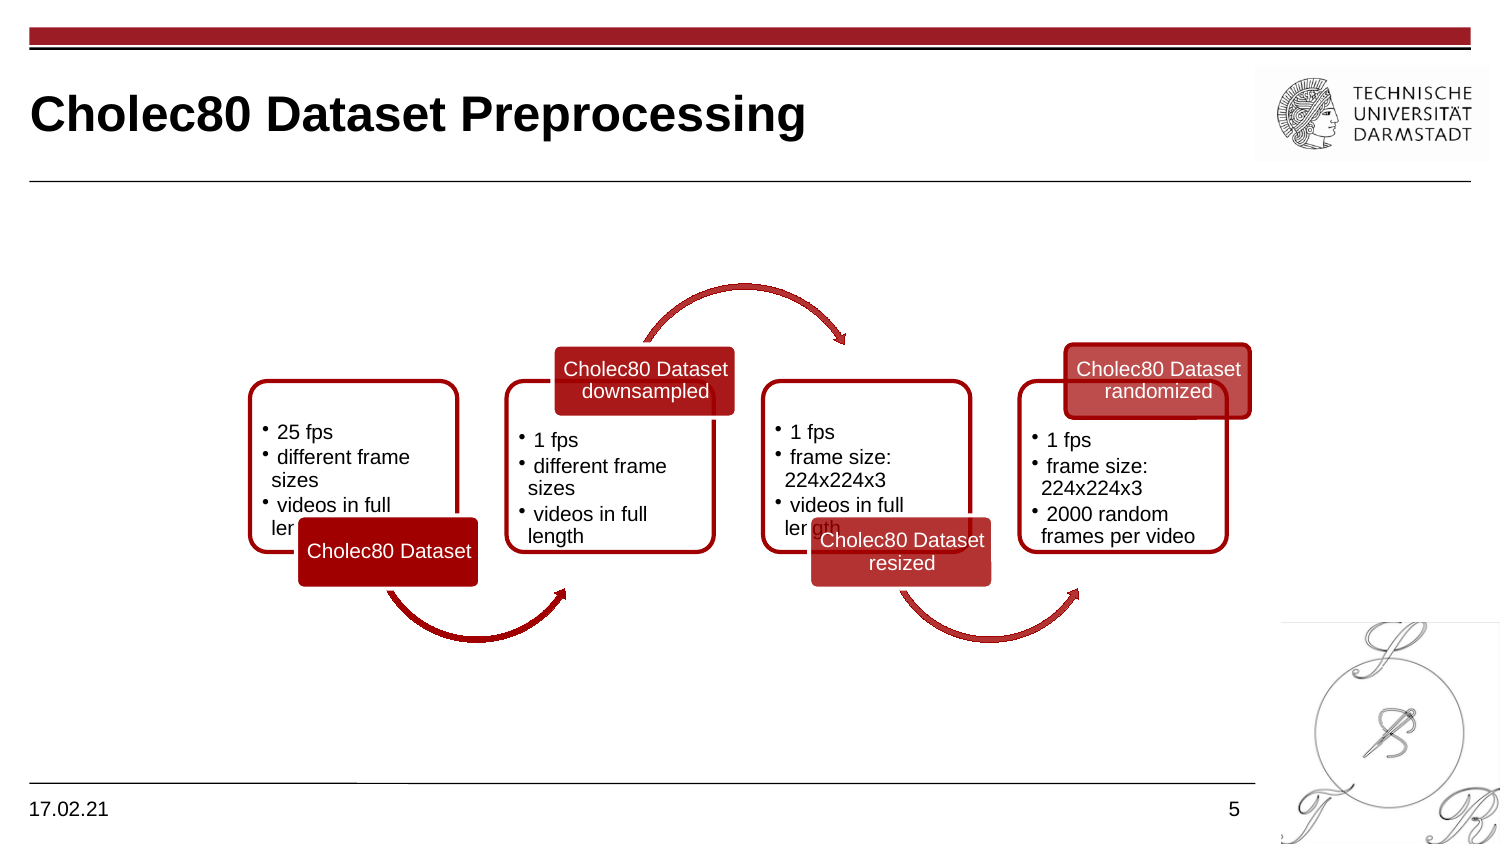

# Cholec80 Dataset Preprocessing

 25 fps
 different frame sizes
 videos in full length
Cholec80 Dataset
 1 fps
 different frame sizes
 videos in full length
Cholec80 Dataset downsampled

 1 fps
 frame size: 224x224x3
 videos in full length
Cholec80 Dataset resized
 1 fps
 frame size: 224x224x3
 2000 random frames per video
Cholec80 Dataset randomized